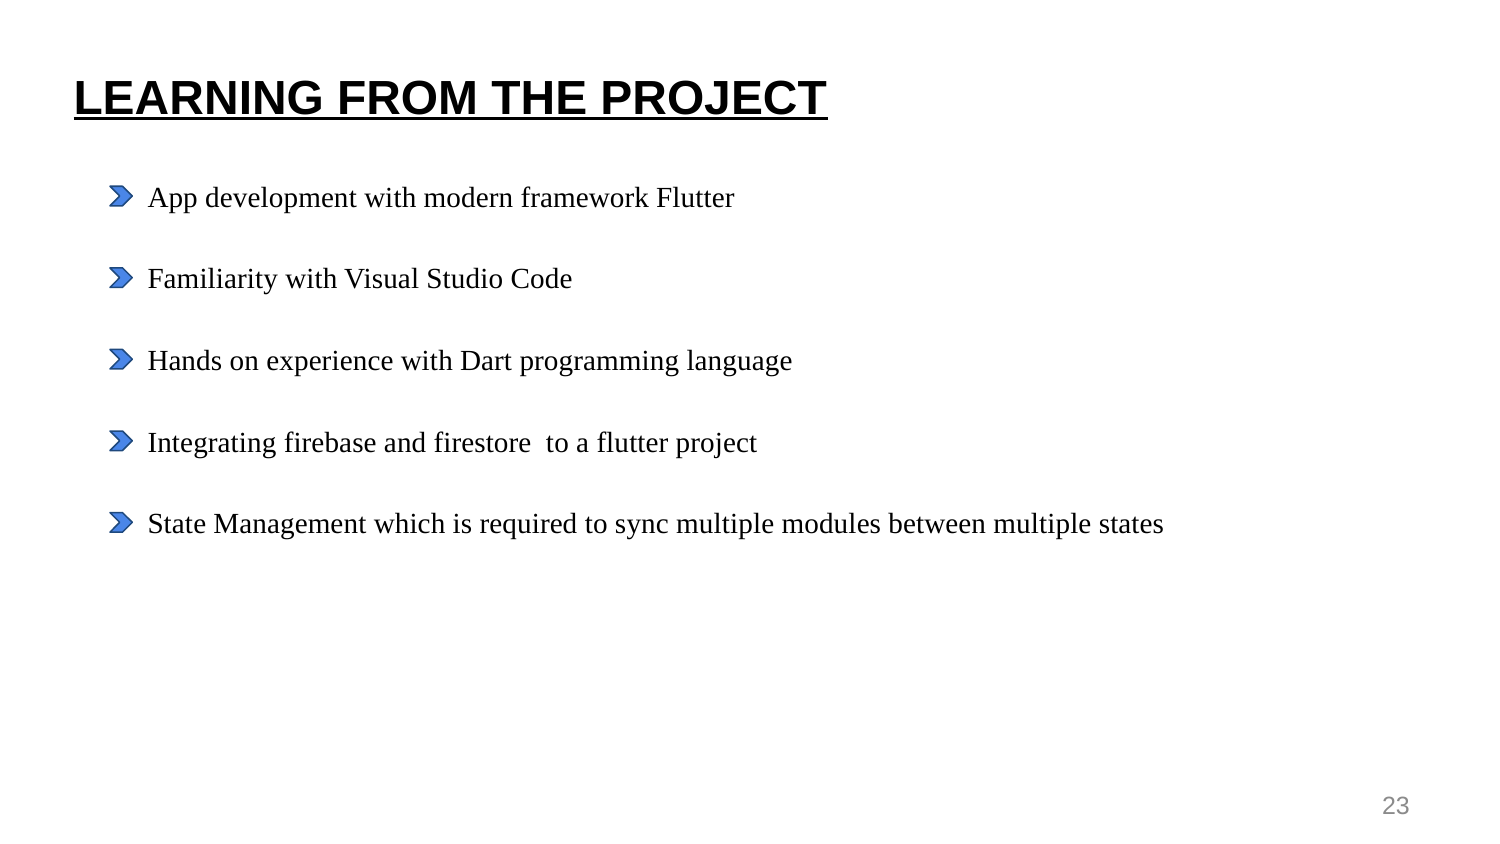

LEARNING FROM THE PROJECT
App development with modern framework Flutter

Familiarity with Visual Studio Code

Hands on experience with Dart programming language

Integrating firebase and firestore  to a flutter project

State Management which is required to sync multiple modules between multiple states

23